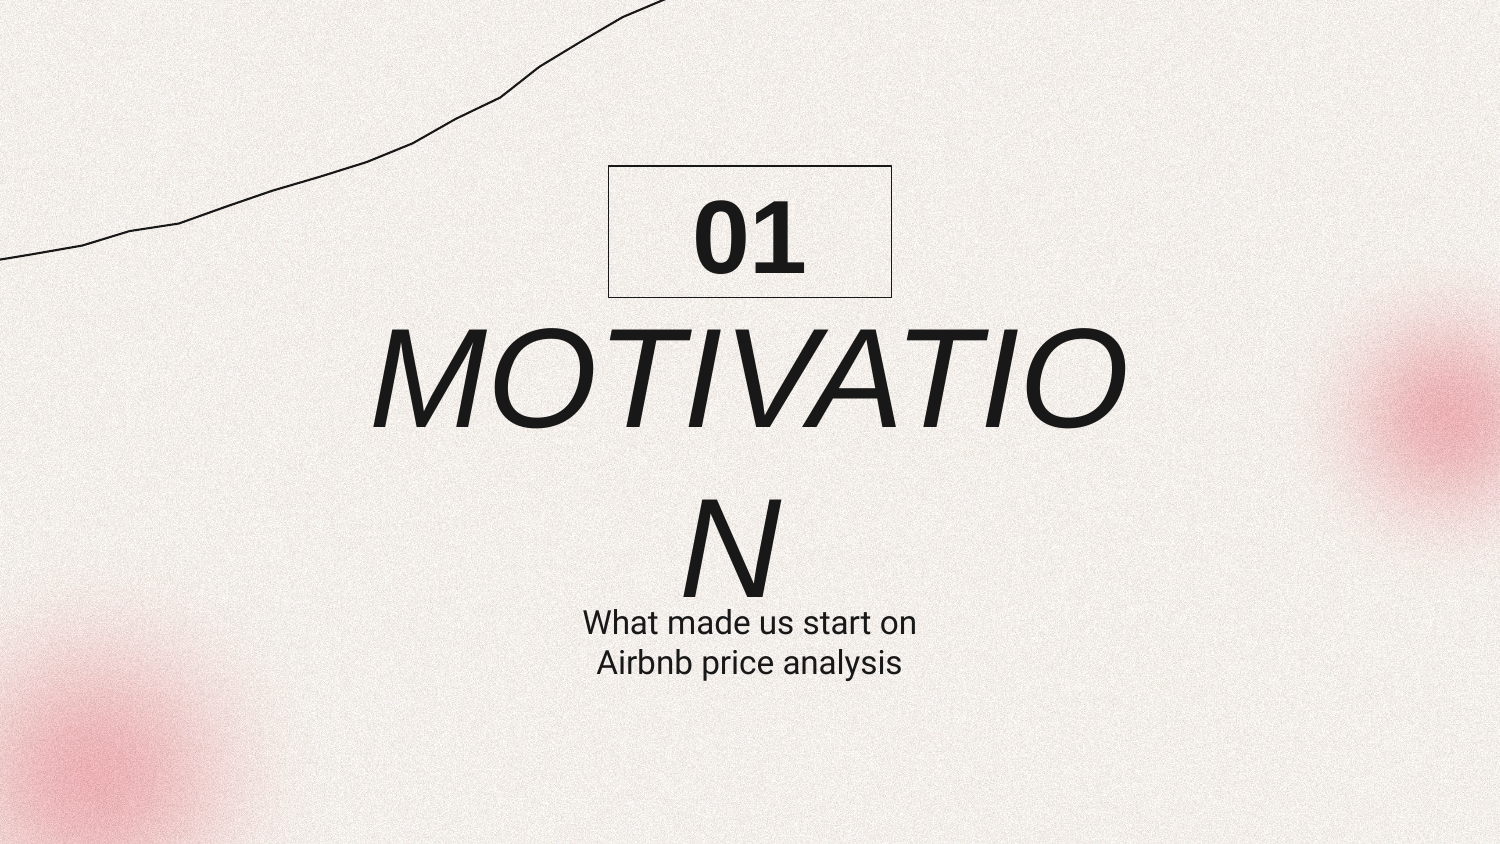

01
# MOTIVATION
What made us start on Airbnb price analysis